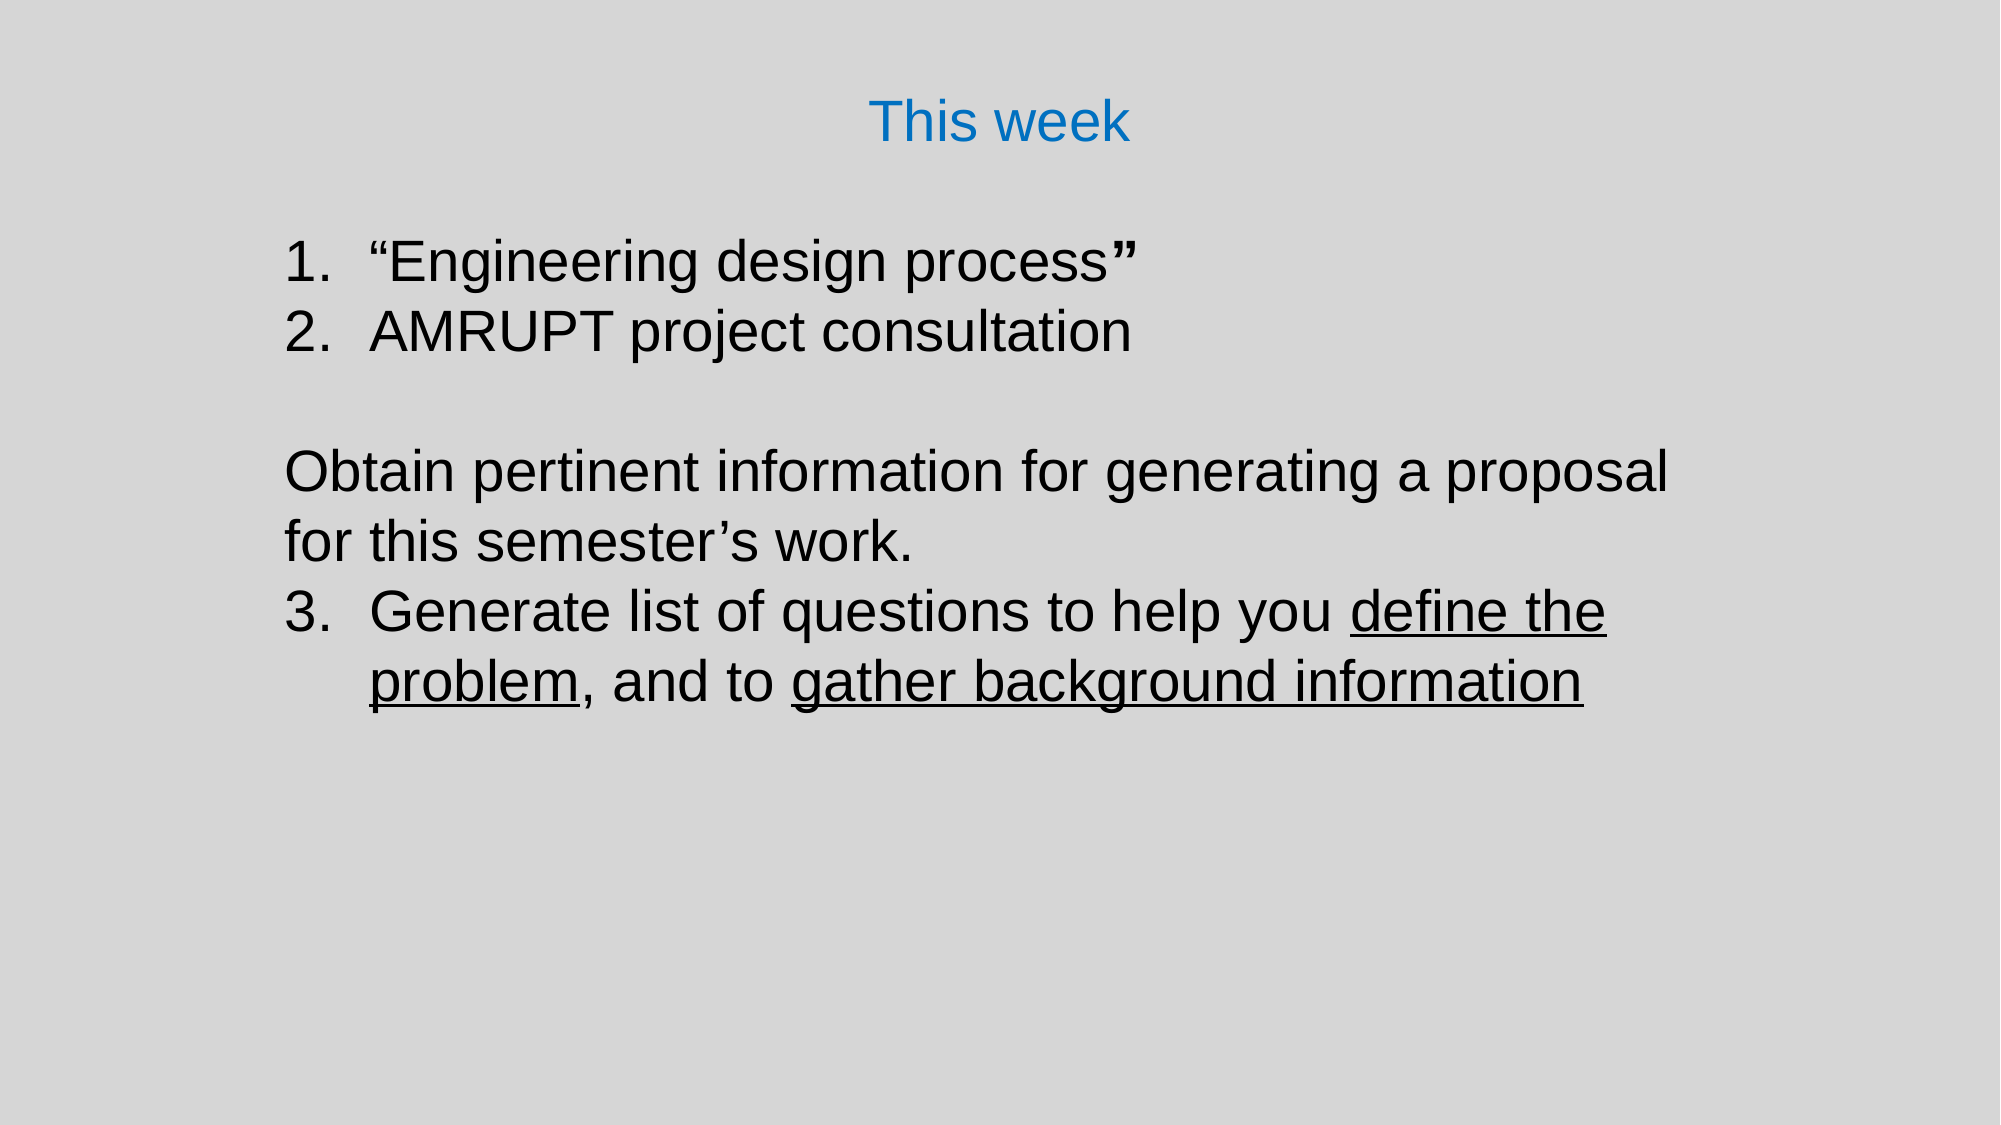

This week

“Engineering design process”
AMRUPT project consultation

Obtain pertinent information for generating a proposal for this semester’s work.
Generate list of questions to help you define the problem, and to gather background information